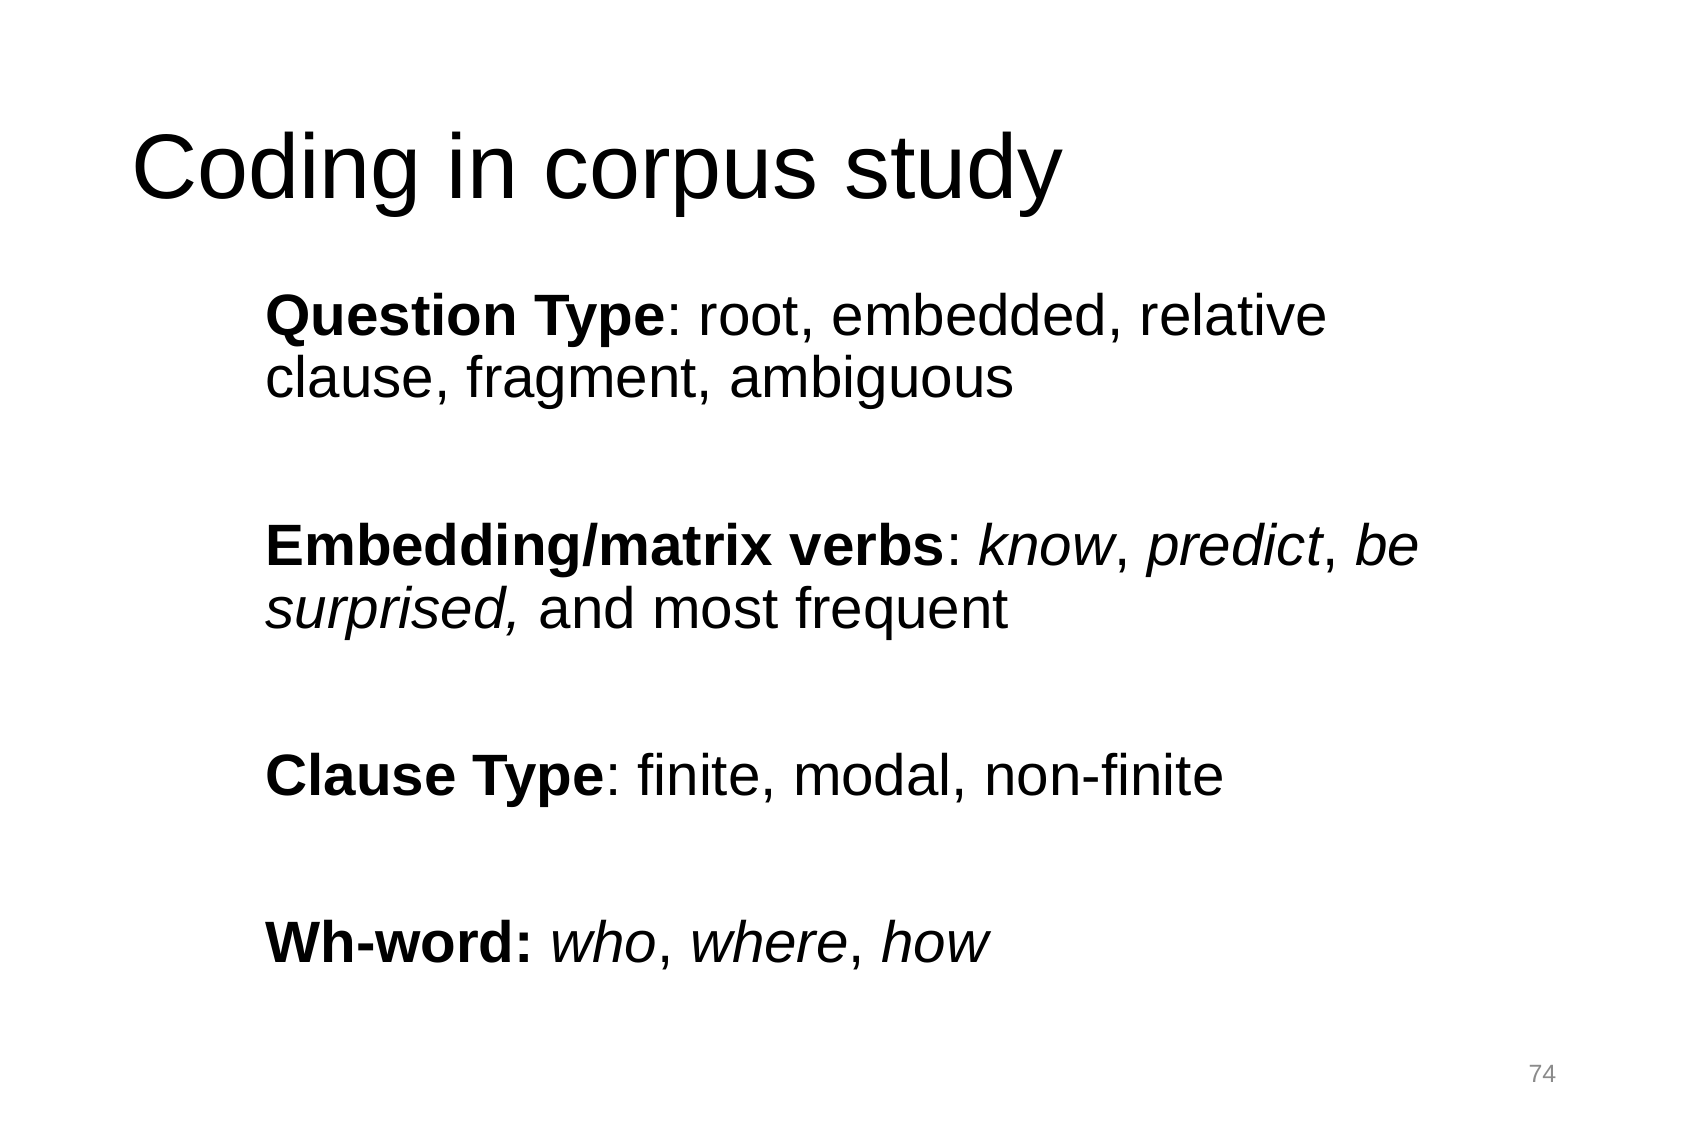

# Coding in corpus study
Question Type: root, embedded, relative clause, fragment, ambiguous

Embedding/matrix verbs: know, predict, be surprised, and most frequent

Clause Type: finite, modal, non-finite

Wh-word: who, where, how
74